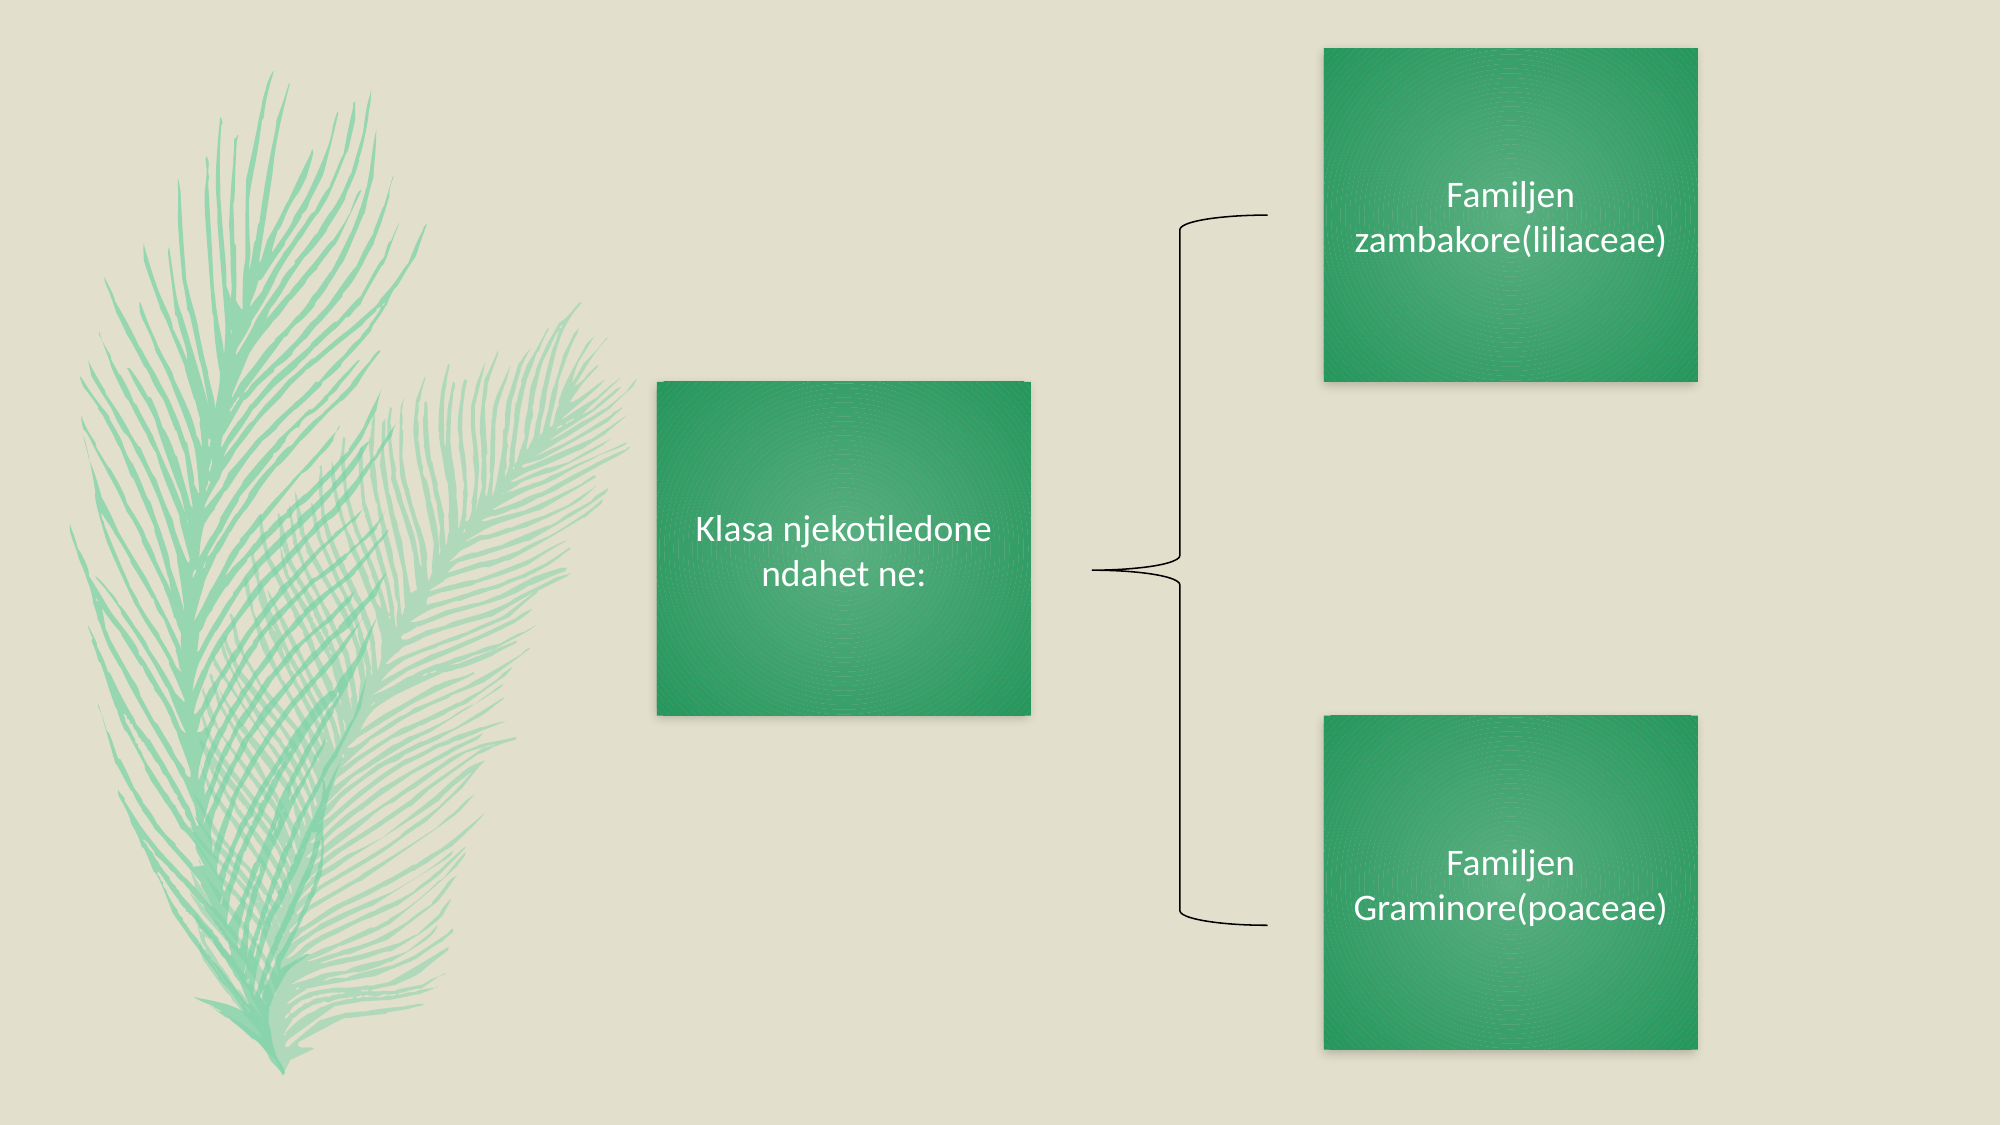

Familjen
zambakore(liliaceae)

Klasa njekotiledone ndahet ne:
Familjen
Graminore(poaceae)